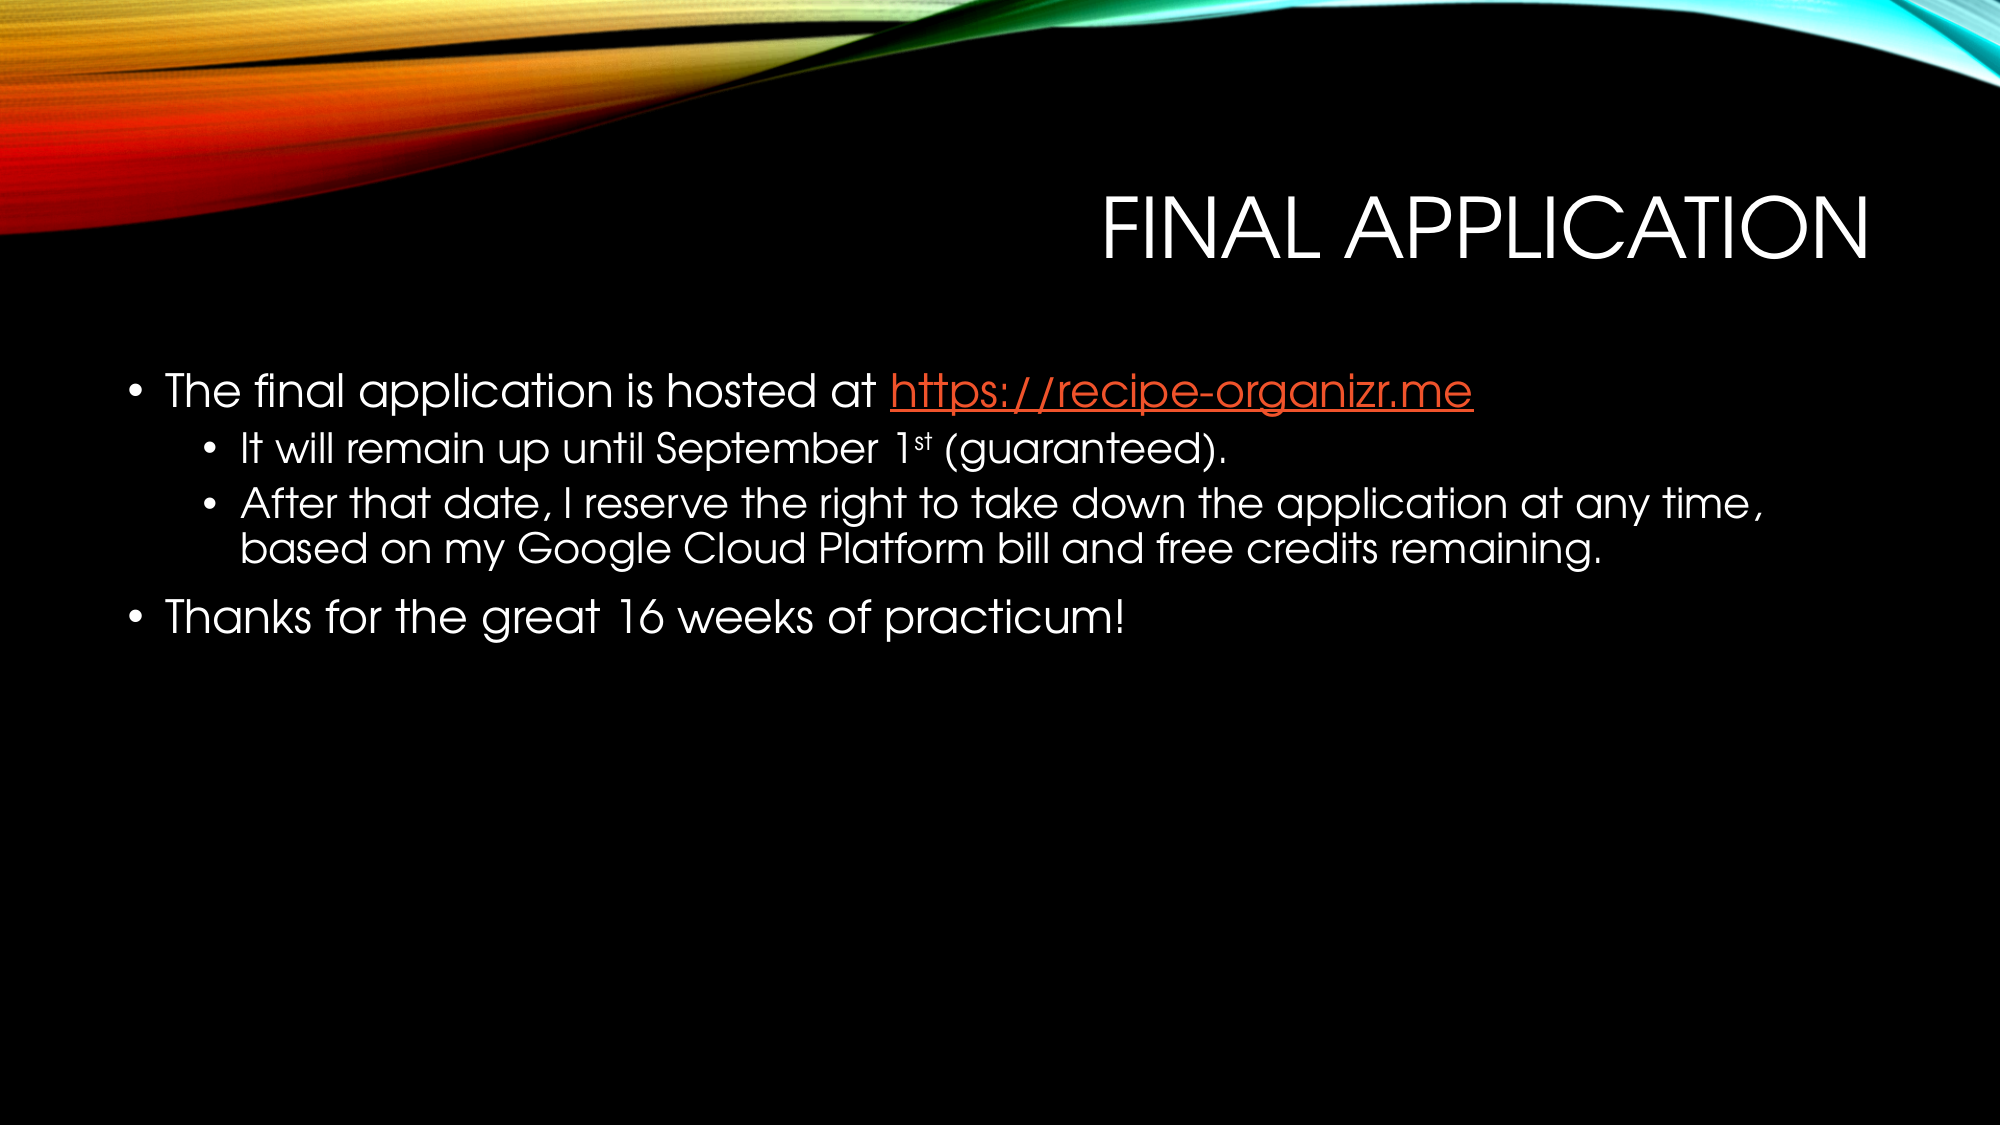

# Final Application
The final application is hosted at https://recipe-organizr.me
It will remain up until September 1st (guaranteed).
After that date, I reserve the right to take down the application at any time, based on my Google Cloud Platform bill and free credits remaining.
Thanks for the great 16 weeks of practicum!